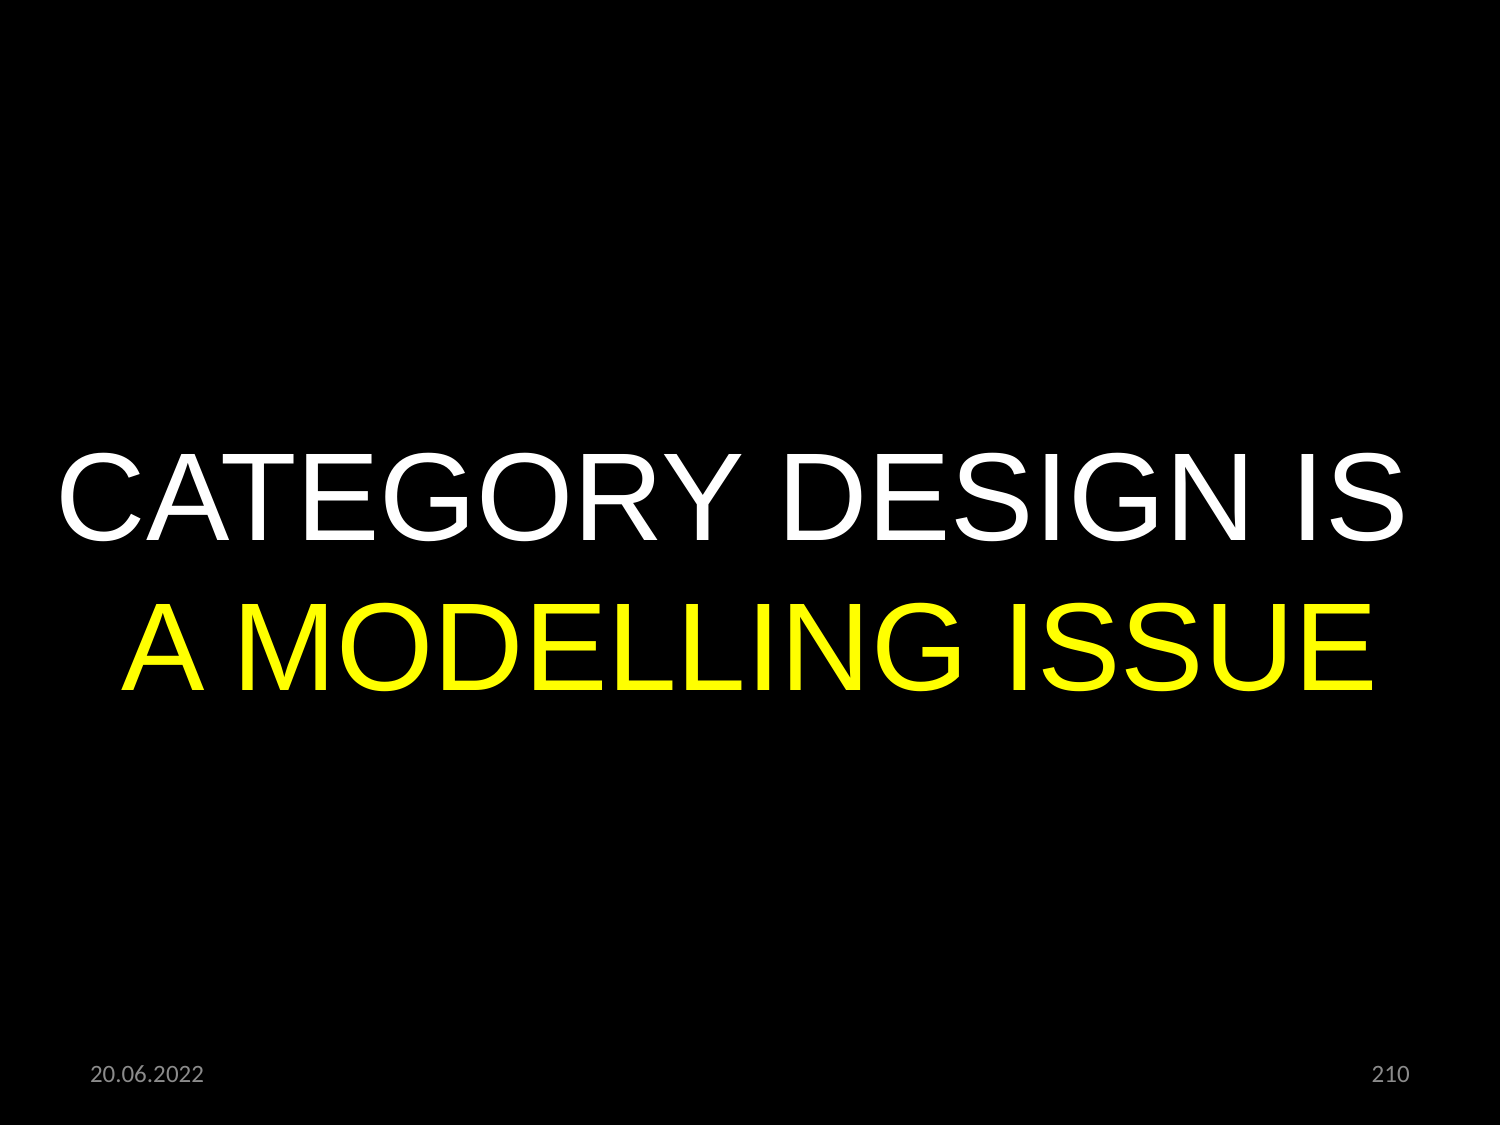

CATEGORY DESIGN IS
A MODELLING ISSUE
20.06.2022
210